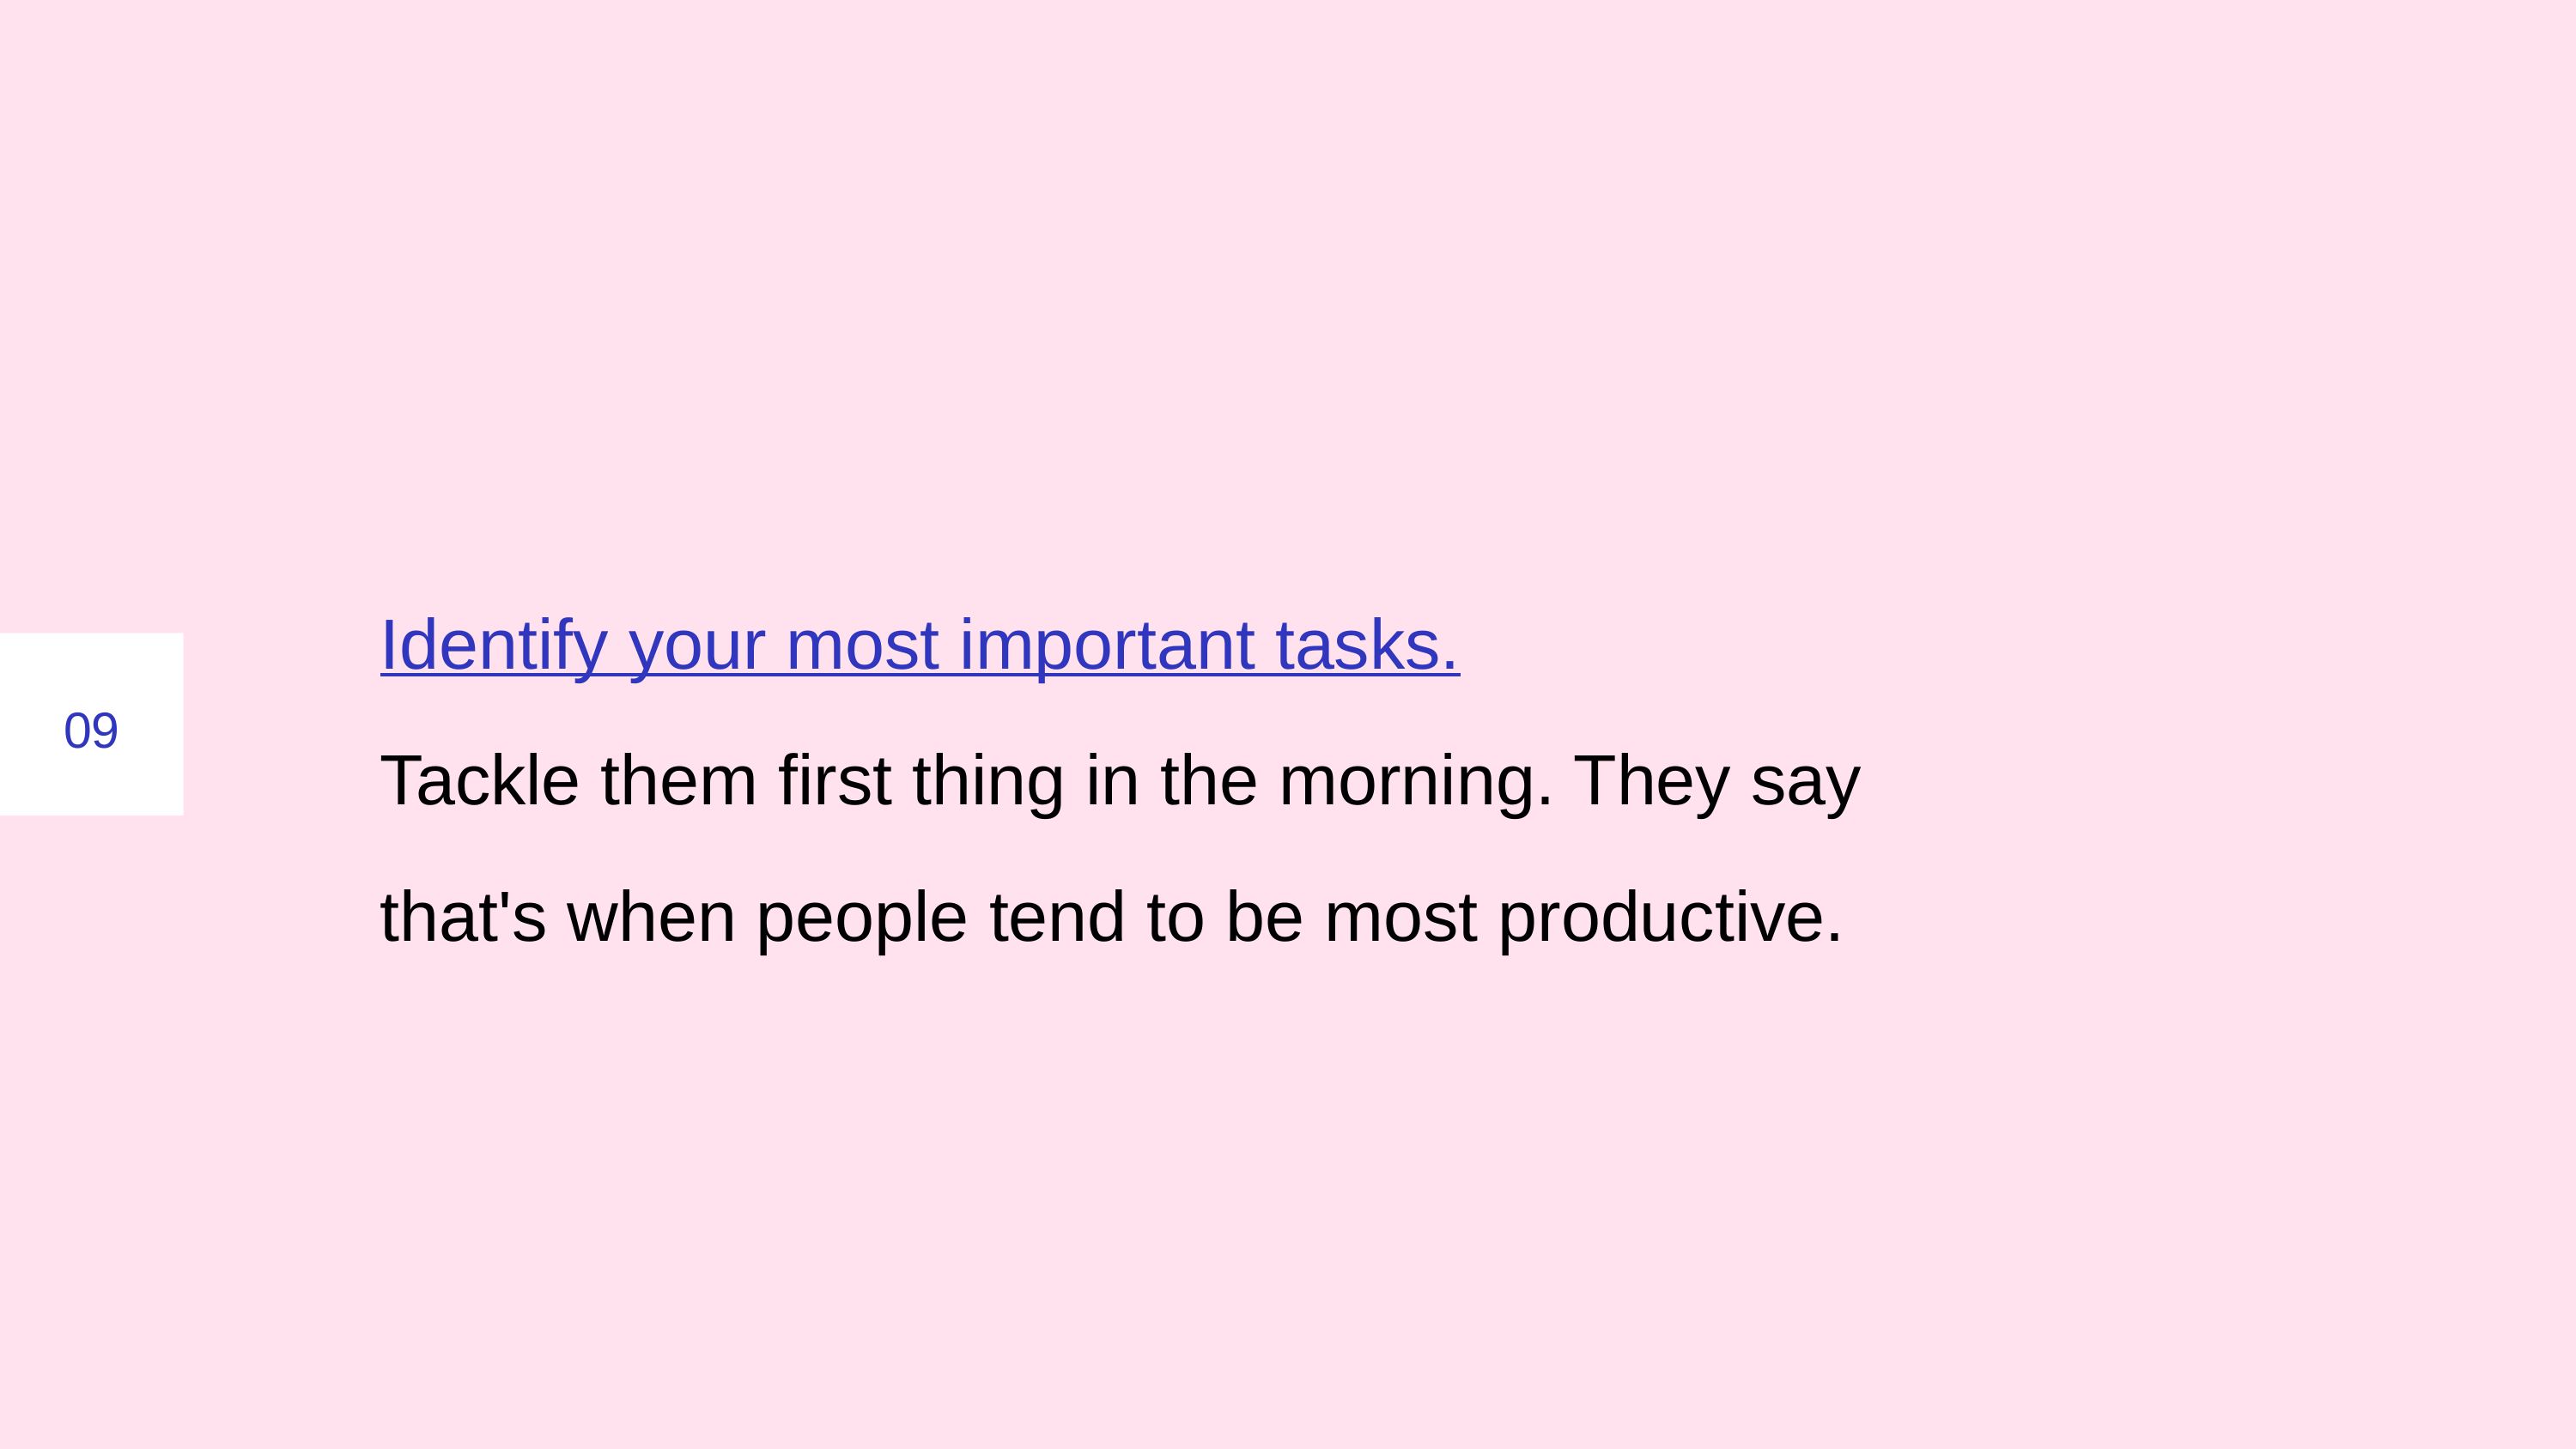

Identify your most important tasks.
Tackle them first thing in the morning. They say that's when people tend to be most productive.

09